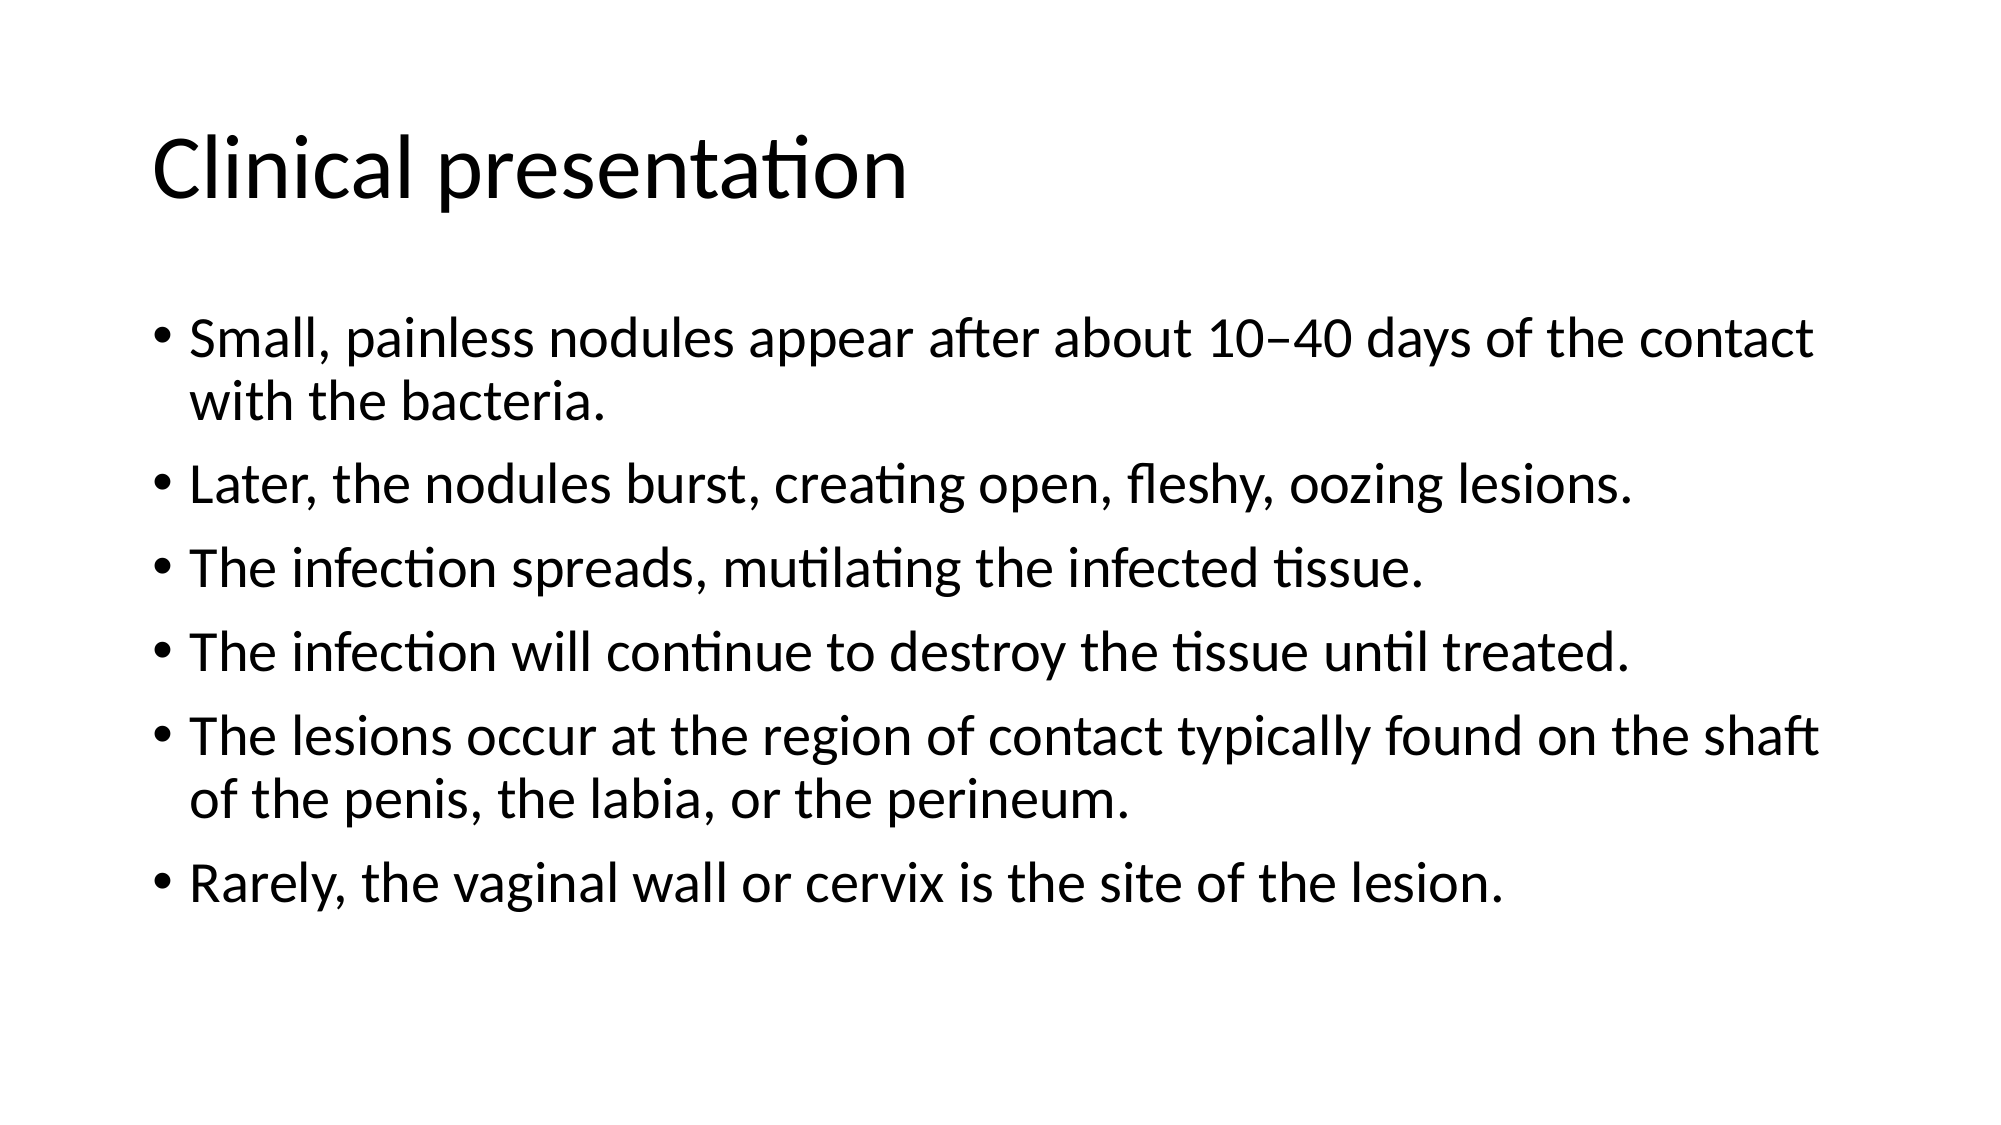

# Clinical presentation
Small, painless nodules appear after about 10–40 days of the contact with the bacteria.
Later, the nodules burst, creating open, fleshy, oozing lesions.
The infection spreads, mutilating the infected tissue.
The infection will continue to destroy the tissue until treated.
The lesions occur at the region of contact typically found on the shaft of the penis, the labia, or the perineum.
Rarely, the vaginal wall or cervix is the site of the lesion.